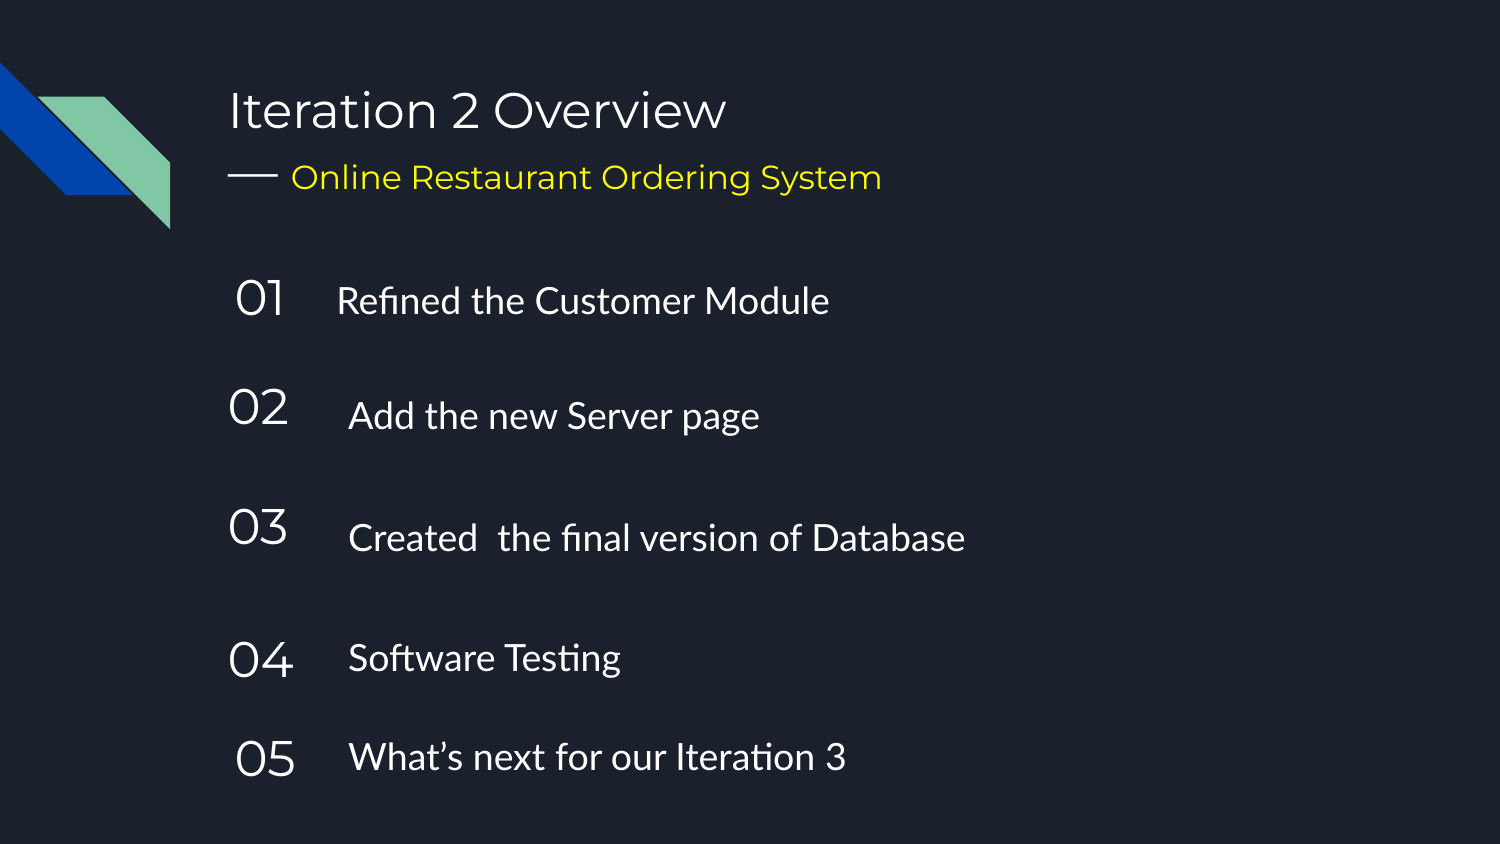

# Iteration 2 Overview — Online Restaurant Ordering System
01

Refined the Customer Module
02

Add the new Server page
03
Created  the final version of Database
Software Testing
04

What’s next for our Iteration 3
05